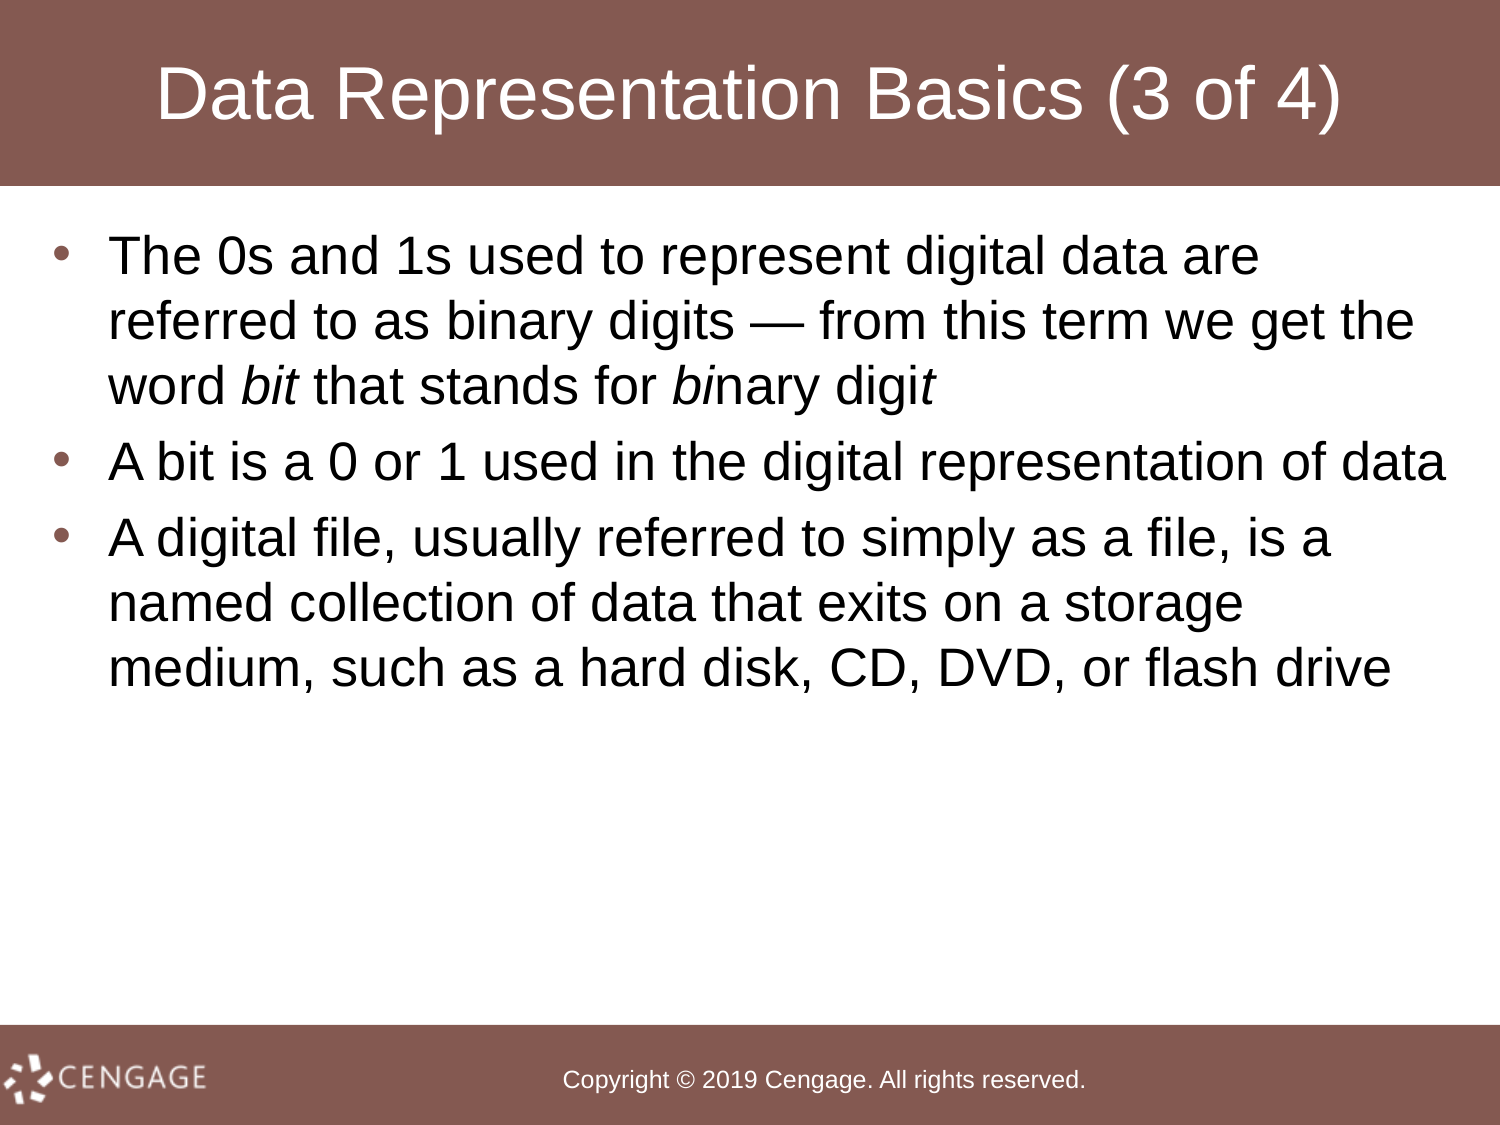

# Data Representation Basics (3 of 4)
The 0s and 1s used to represent digital data are referred to as binary digits — from this term we get the word bit that stands for binary digit
A bit is a 0 or 1 used in the digital representation of data
A digital file, usually referred to simply as a file, is a named collection of data that exits on a storage medium, such as a hard disk, CD, DVD, or flash drive